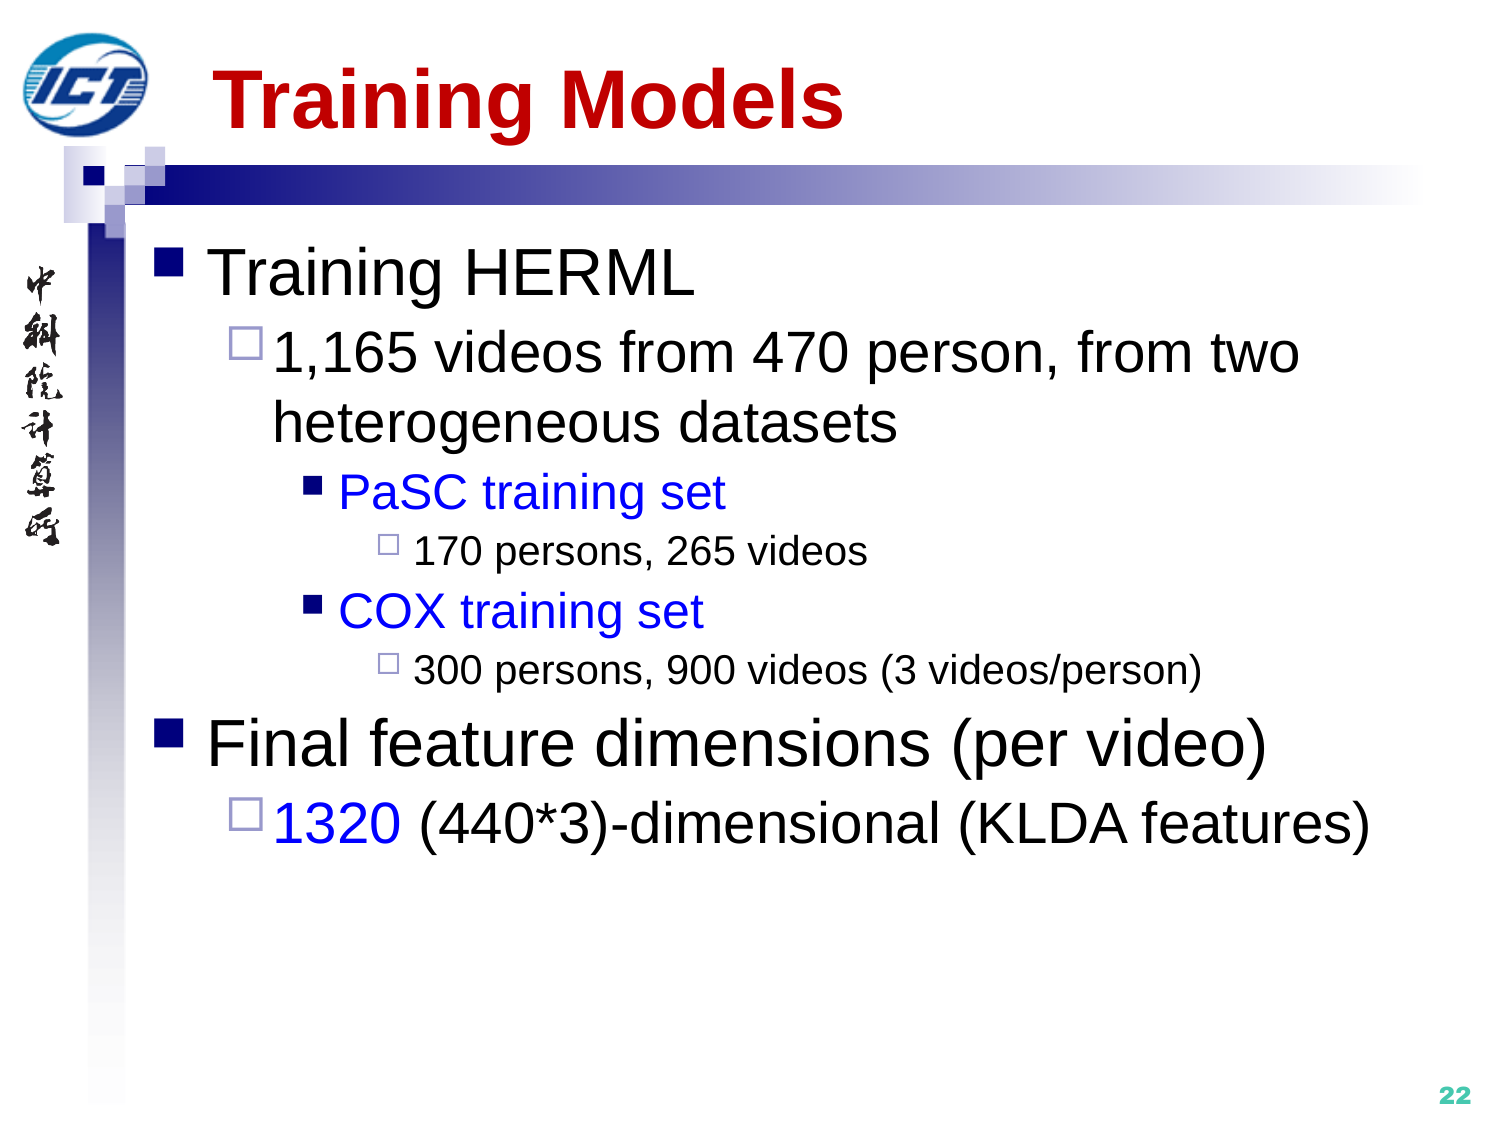

# Training Models
Training HERML
1,165 videos from 470 person, from two heterogeneous datasets
PaSC training set
170 persons, 265 videos
COX training set
300 persons, 900 videos (3 videos/person)
Final feature dimensions (per video)
1320 (440*3)-dimensional (KLDA features)
22